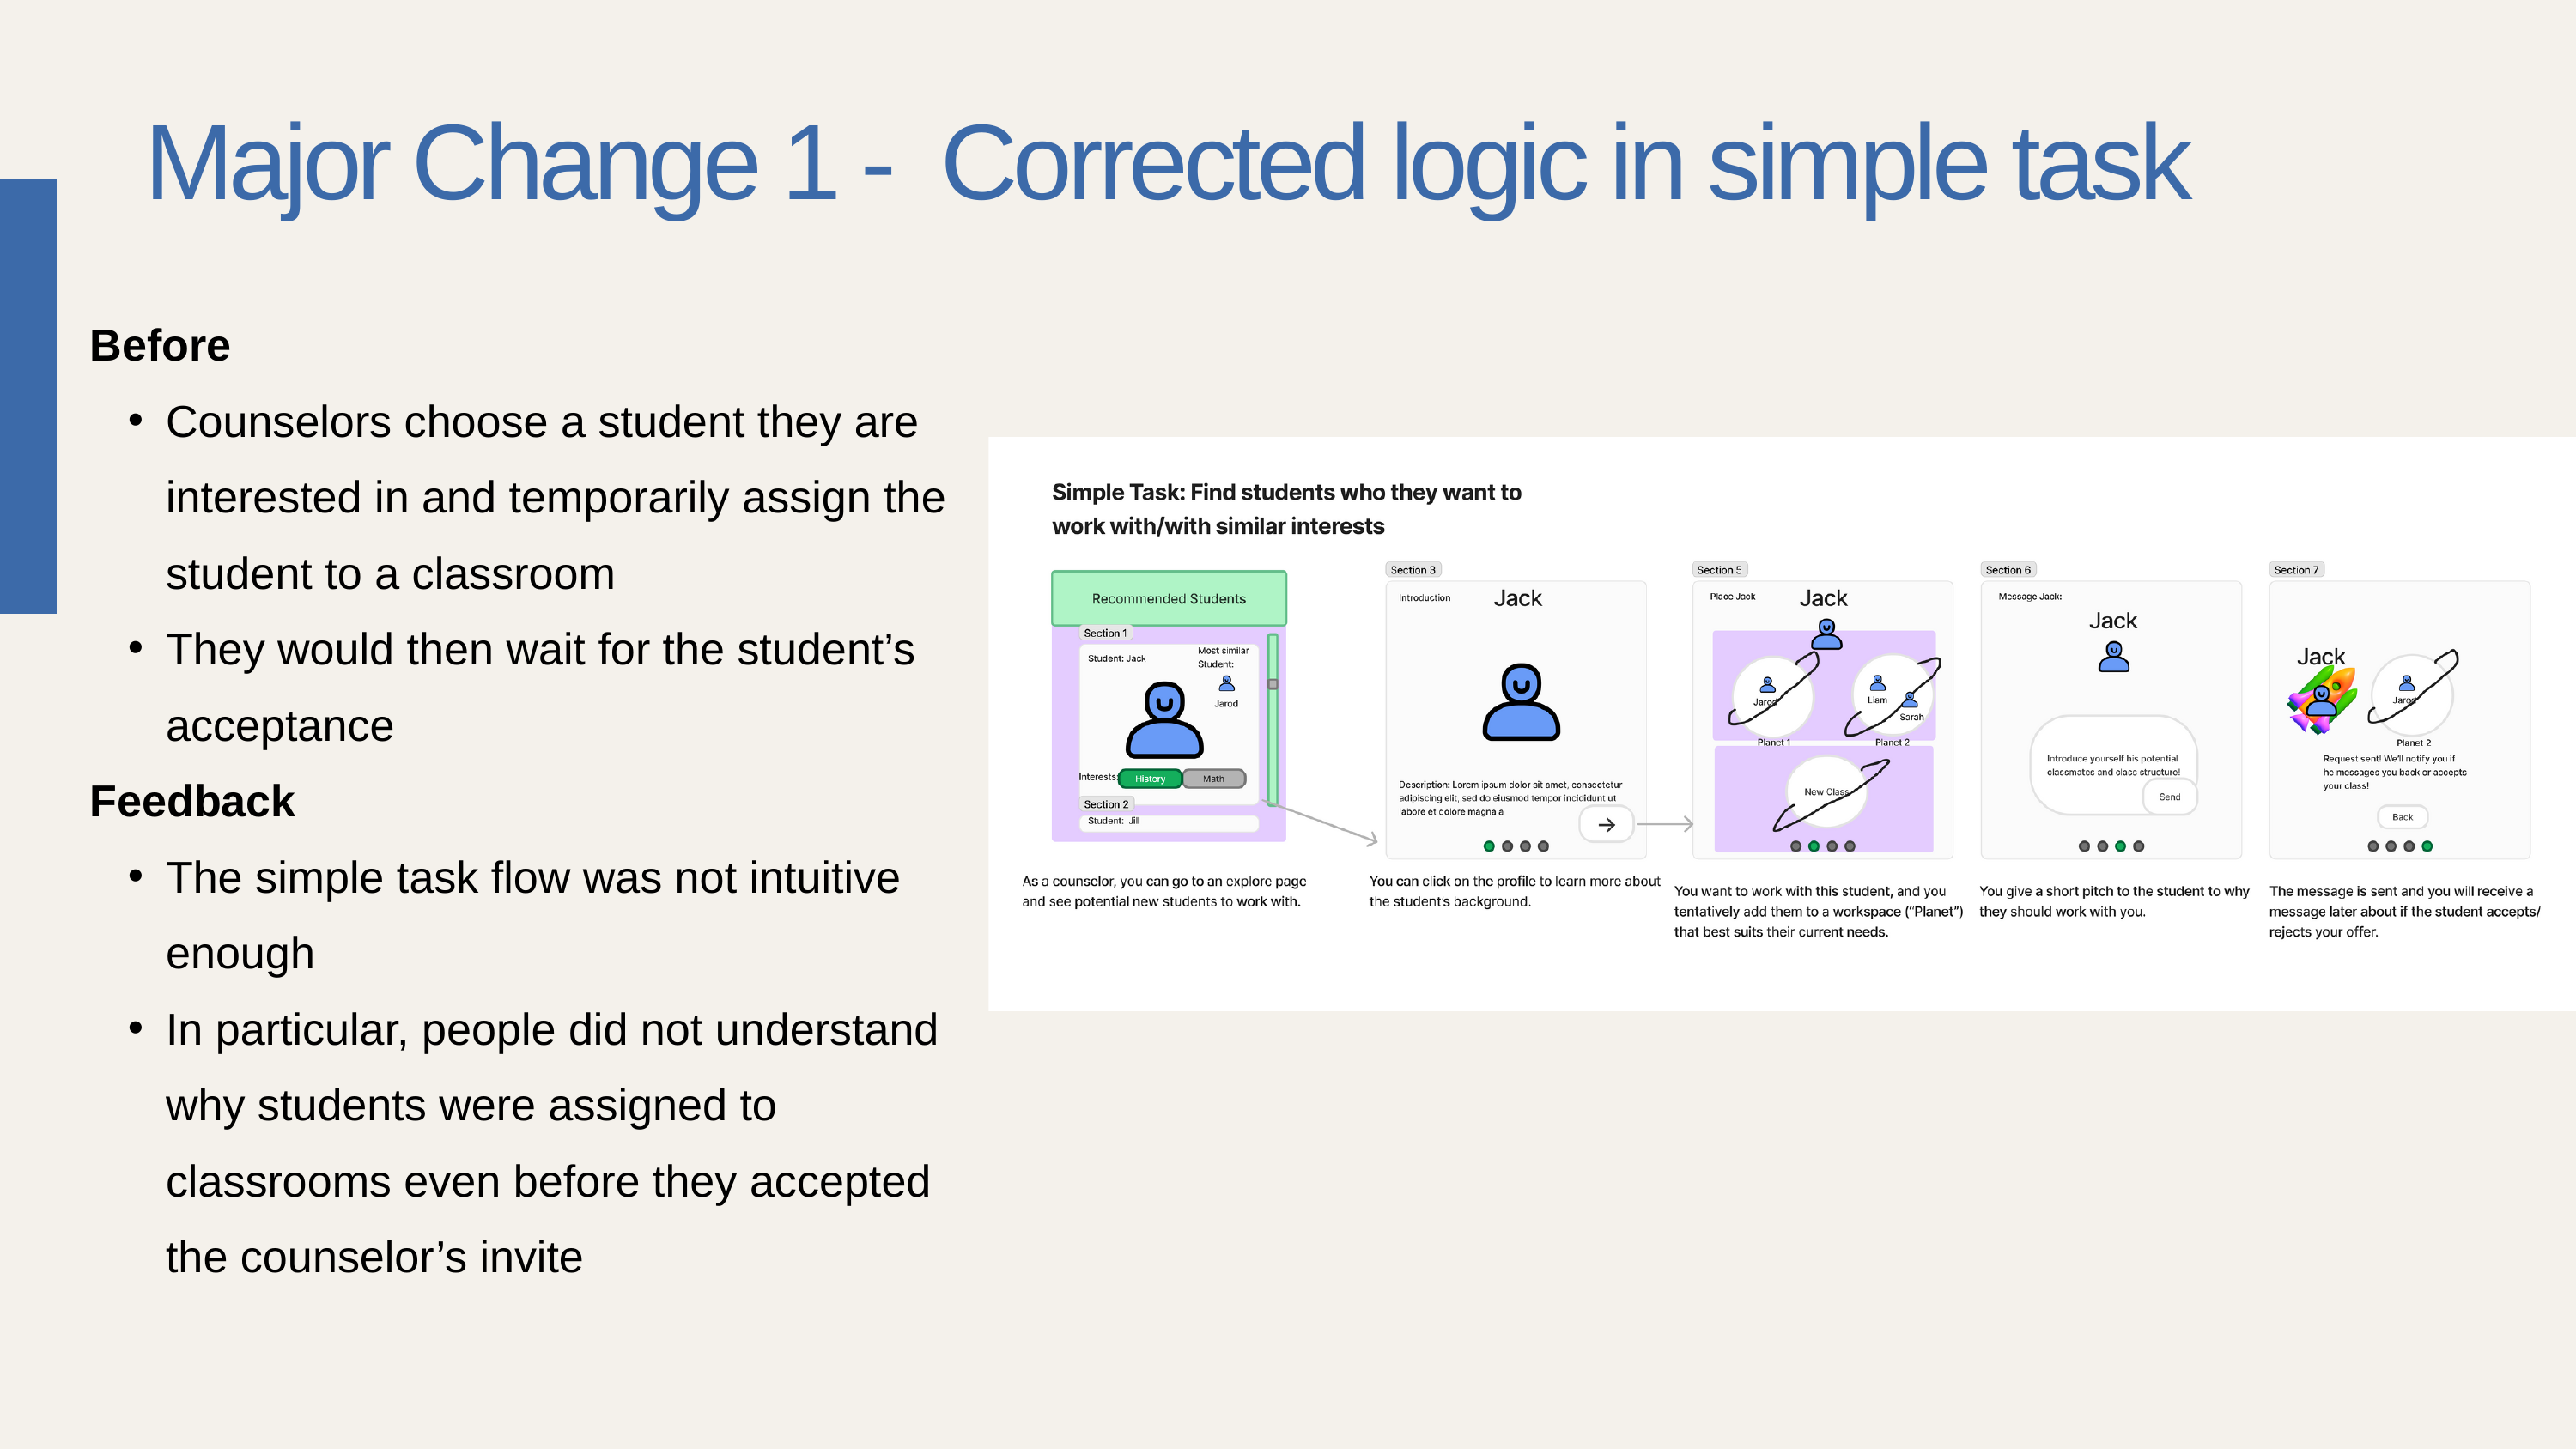

Major Change 1 -  Corrected logic in simple task

Before
Counselors choose a student they are interested in and temporarily assign the student to a classroom
They would then wait for the student’s acceptance
Feedback
The simple task flow was not intuitive enough
In particular, people did not understand why students were assigned to classrooms even before they accepted the counselor’s invite